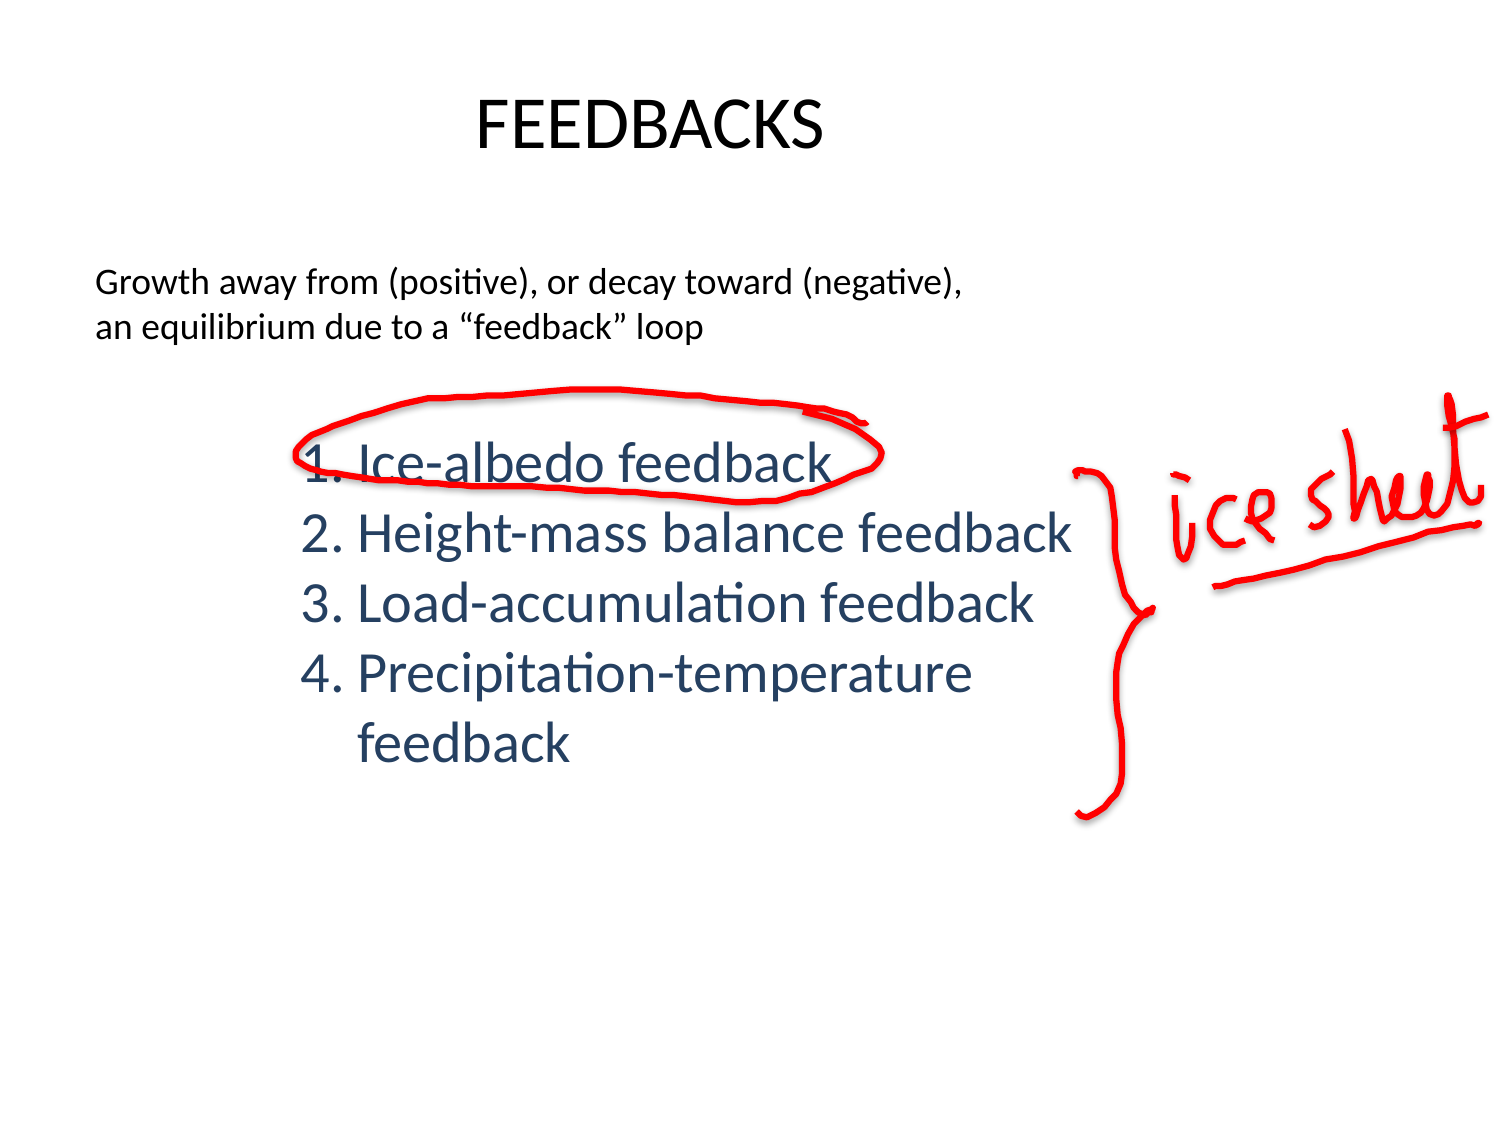

FEEDBACKS
Growth away from (positive), or decay toward (negative), an equilibrium due to a “feedback” loop

Ice-albedo feedback
Height-mass balance feedback
Load-accumulation feedback
Precipitation-temperature feedback